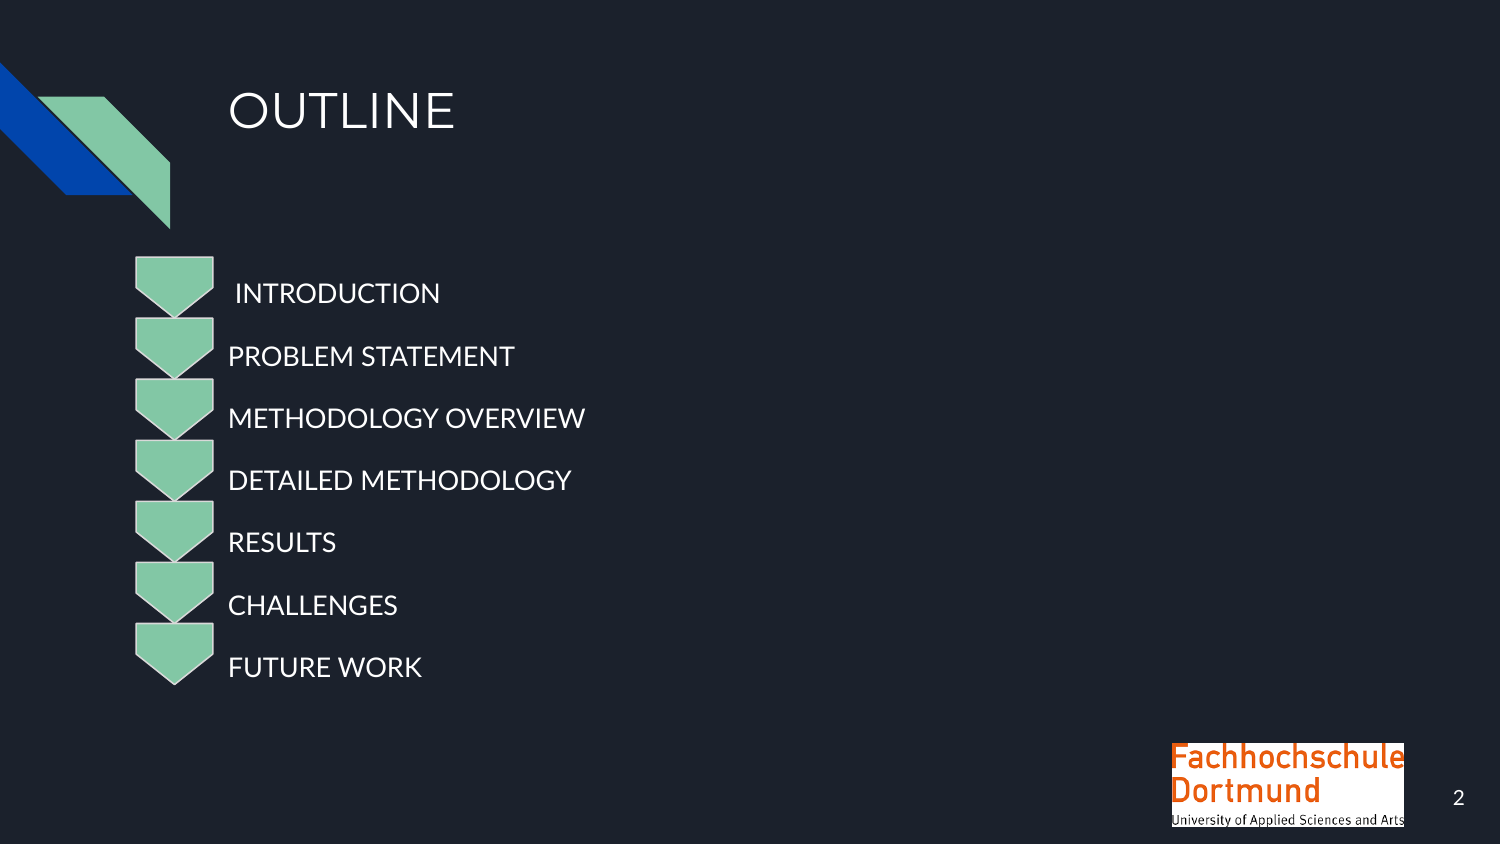

# OUTLINE

 INTRODUCTION
PROBLEM STATEMENT
METHODOLOGY OVERVIEW
DETAILED METHODOLOGY
RESULTS
CHALLENGES
FUTURE WORK

2